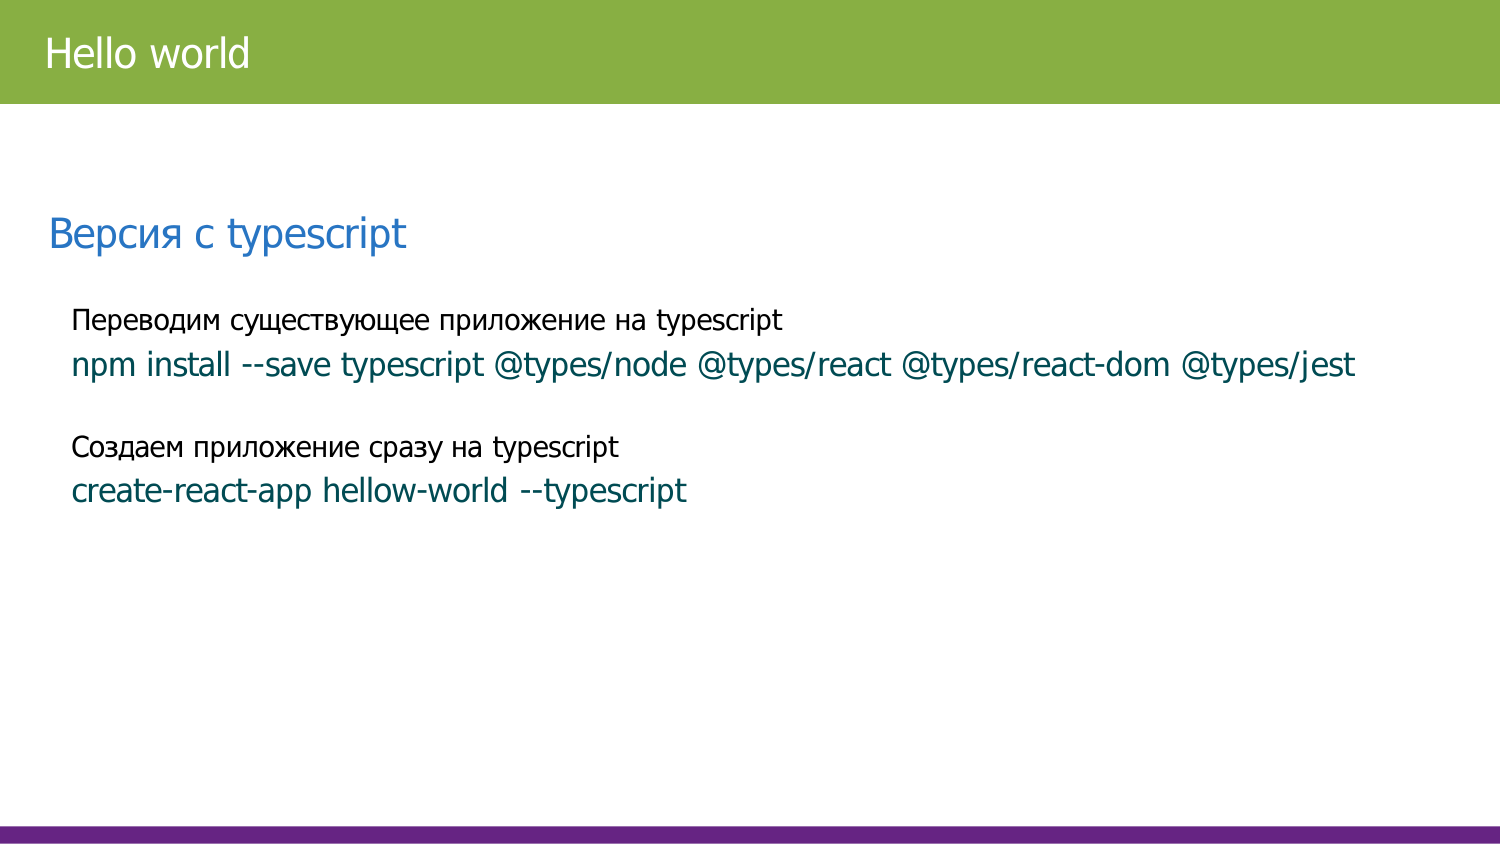

Hello world
Версия с typescript

Переводим существующее приложение на typescript
npm install --save typescript @types/node @types/react @types/react-dom @types/jest

Создаем приложение сразу на typescript
create-react-app hellow-world --typescript